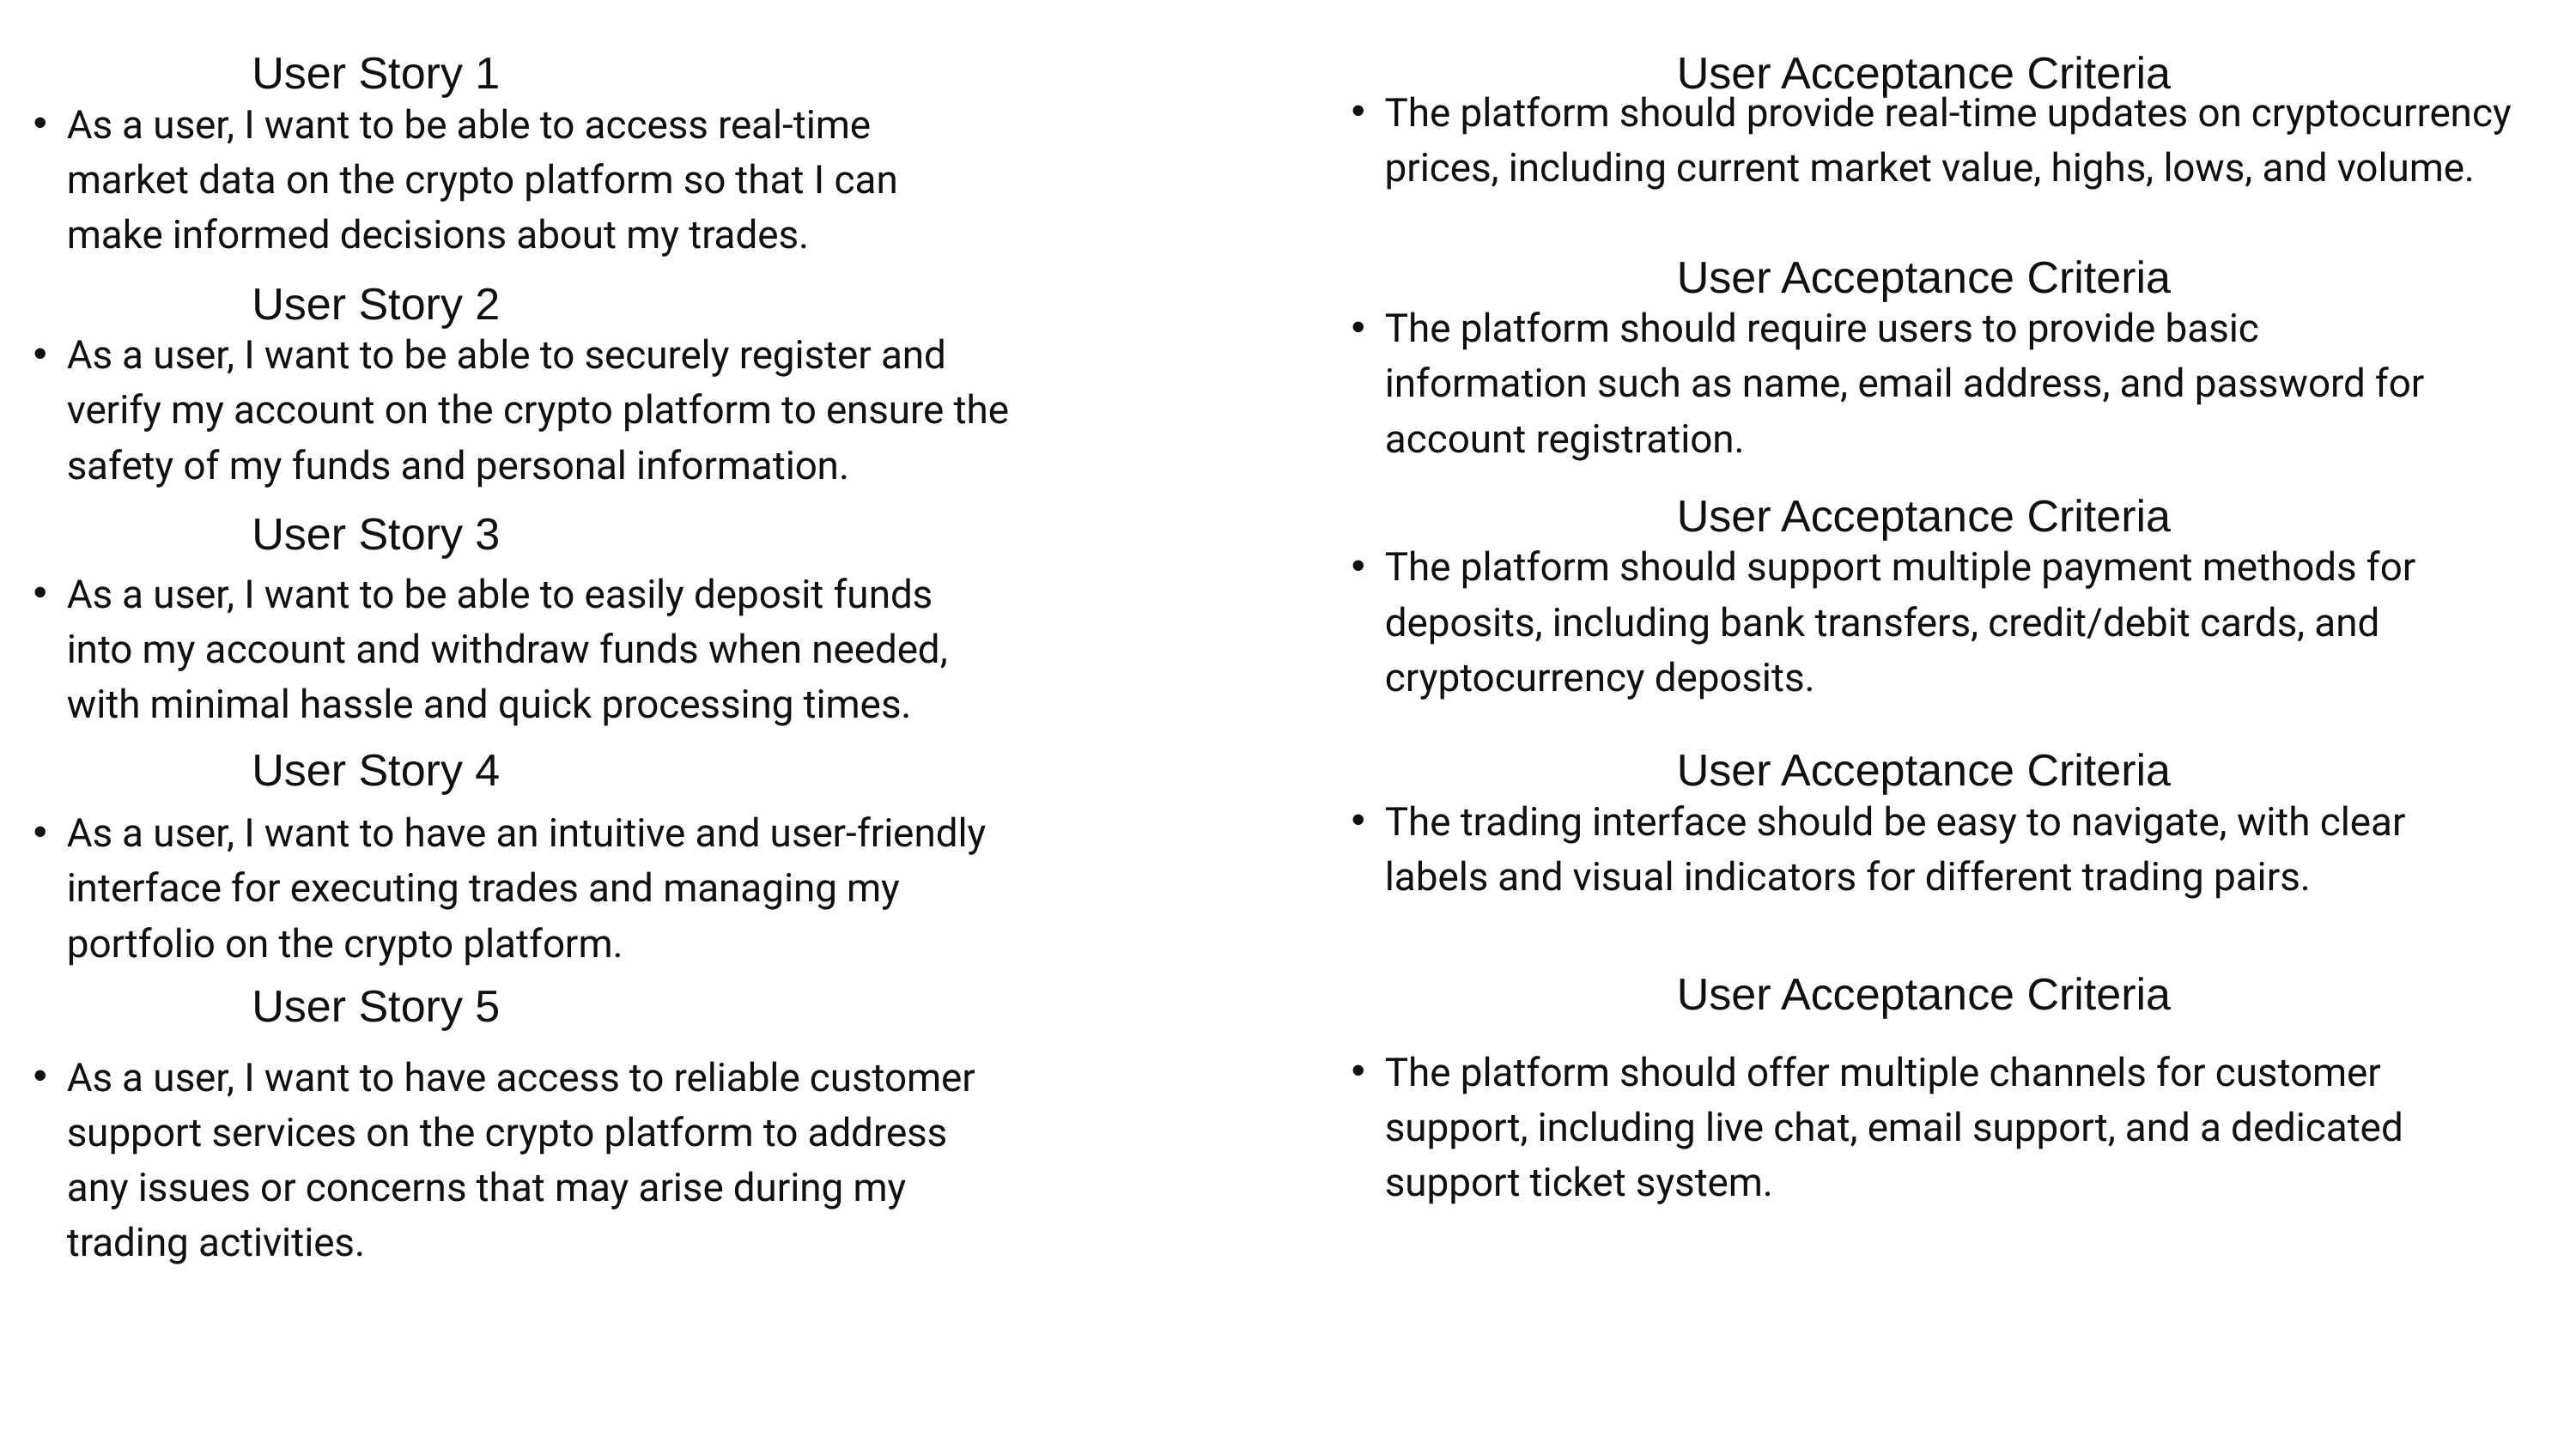

User Story 1
User Acceptance Criteria
The platform should provide real-time updates on cryptocurrency prices, including current market value, highs, lows, and volume.

As a user, I want to be able to access real-time market data on the crypto platform so that I can make informed decisions about my trades.
User Acceptance Criteria
User Story 2
The platform should require users to provide basic information such as name, email address, and password for account registration.

As a user, I want to be able to securely register and verify my account on the crypto platform to ensure the safety of my funds and personal information.

User Acceptance Criteria
User Story 3
The platform should support multiple payment methods for deposits, including bank transfers, credit/debit cards, and cryptocurrency deposits.

As a user, I want to be able to easily deposit funds into my account and withdraw funds when needed, with minimal hassle and quick processing times.

User Story 4
User Acceptance Criteria
The trading interface should be easy to navigate, with clear labels and visual indicators for different trading pairs.

As a user, I want to have an intuitive and user-friendly interface for executing trades and managing my portfolio on the crypto platform.

User Acceptance Criteria
User Story 5
The platform should offer multiple channels for customer support, including live chat, email support, and a dedicated support ticket system.

As a user, I want to have access to reliable customer support services on the crypto platform to address any issues or concerns that may arise during my trading activities.